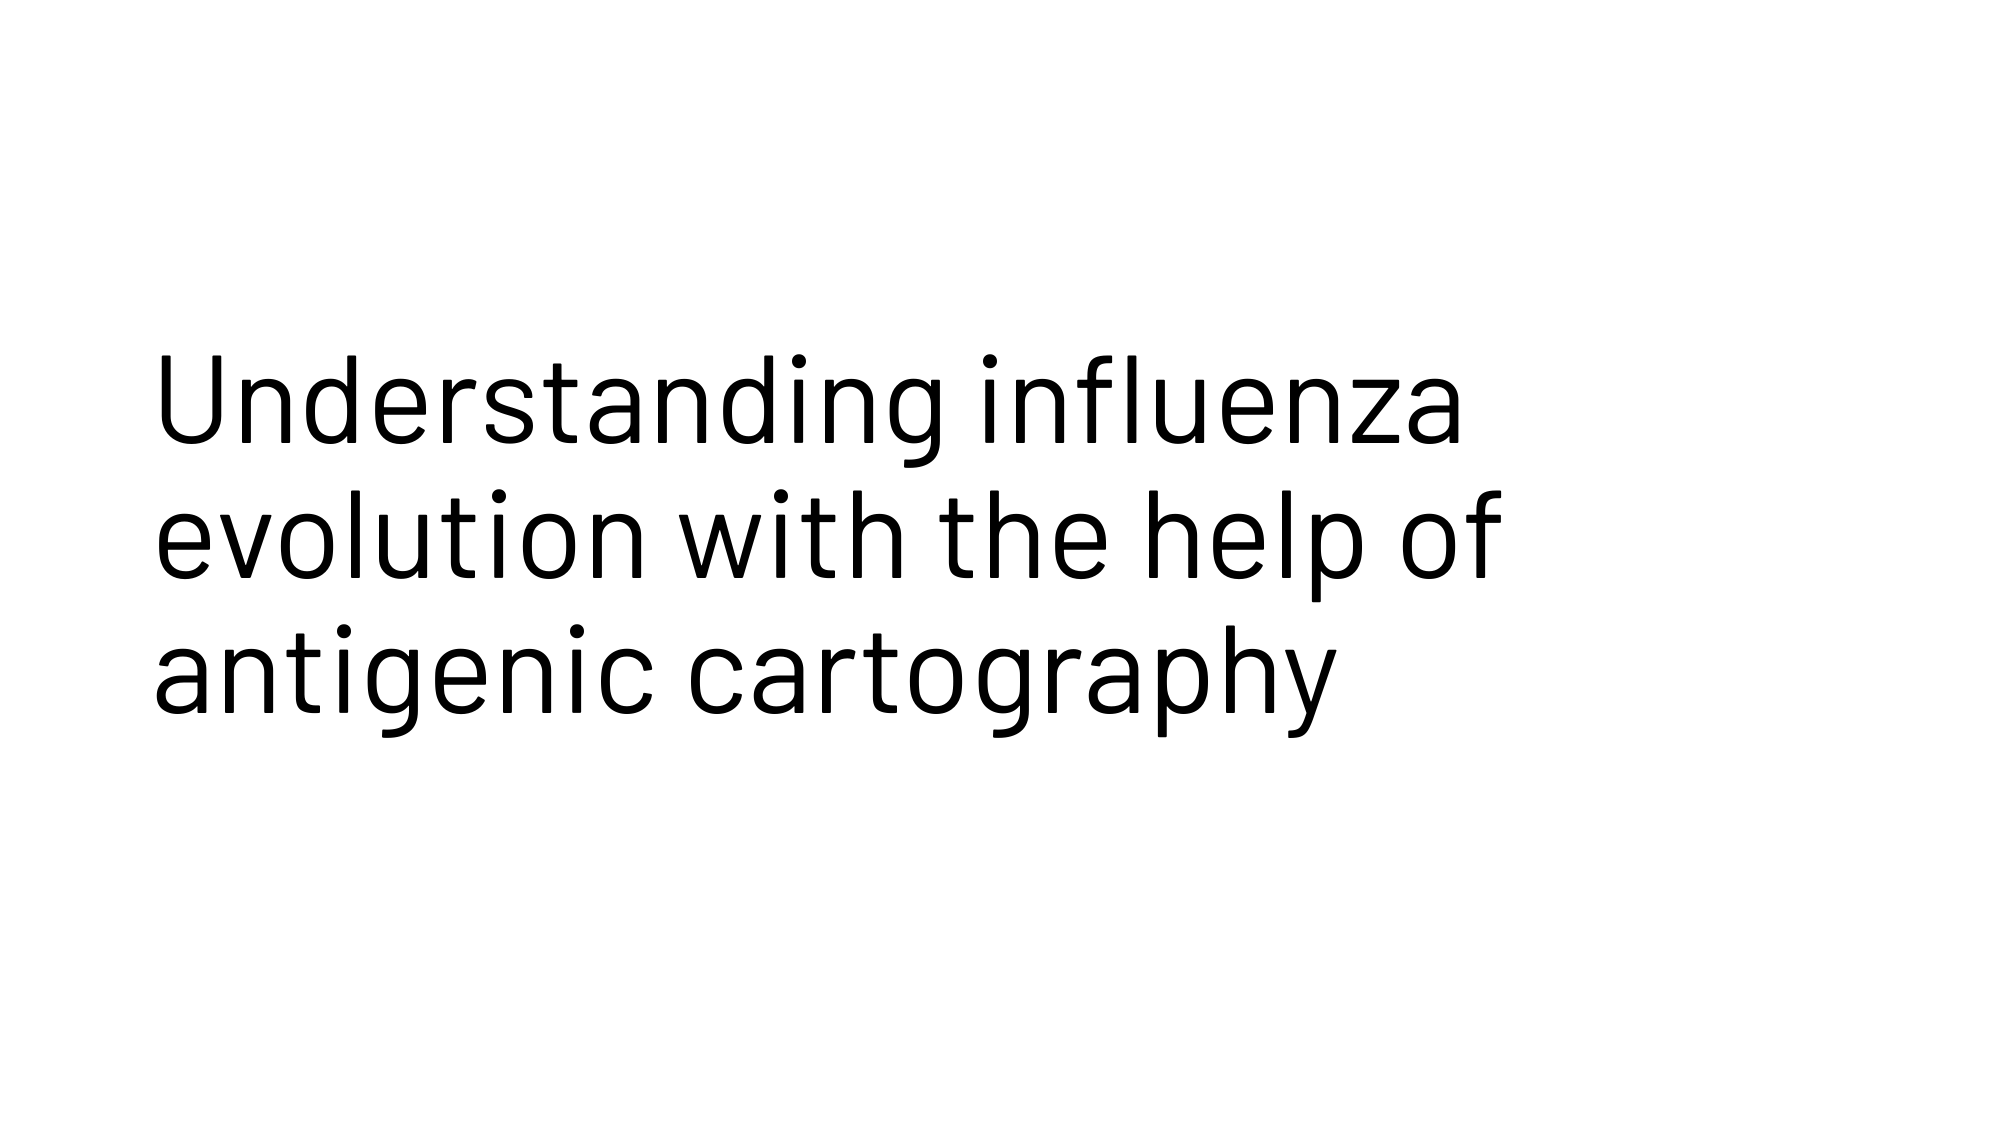

# Understanding influenza evolution with the help of antigenic cartography